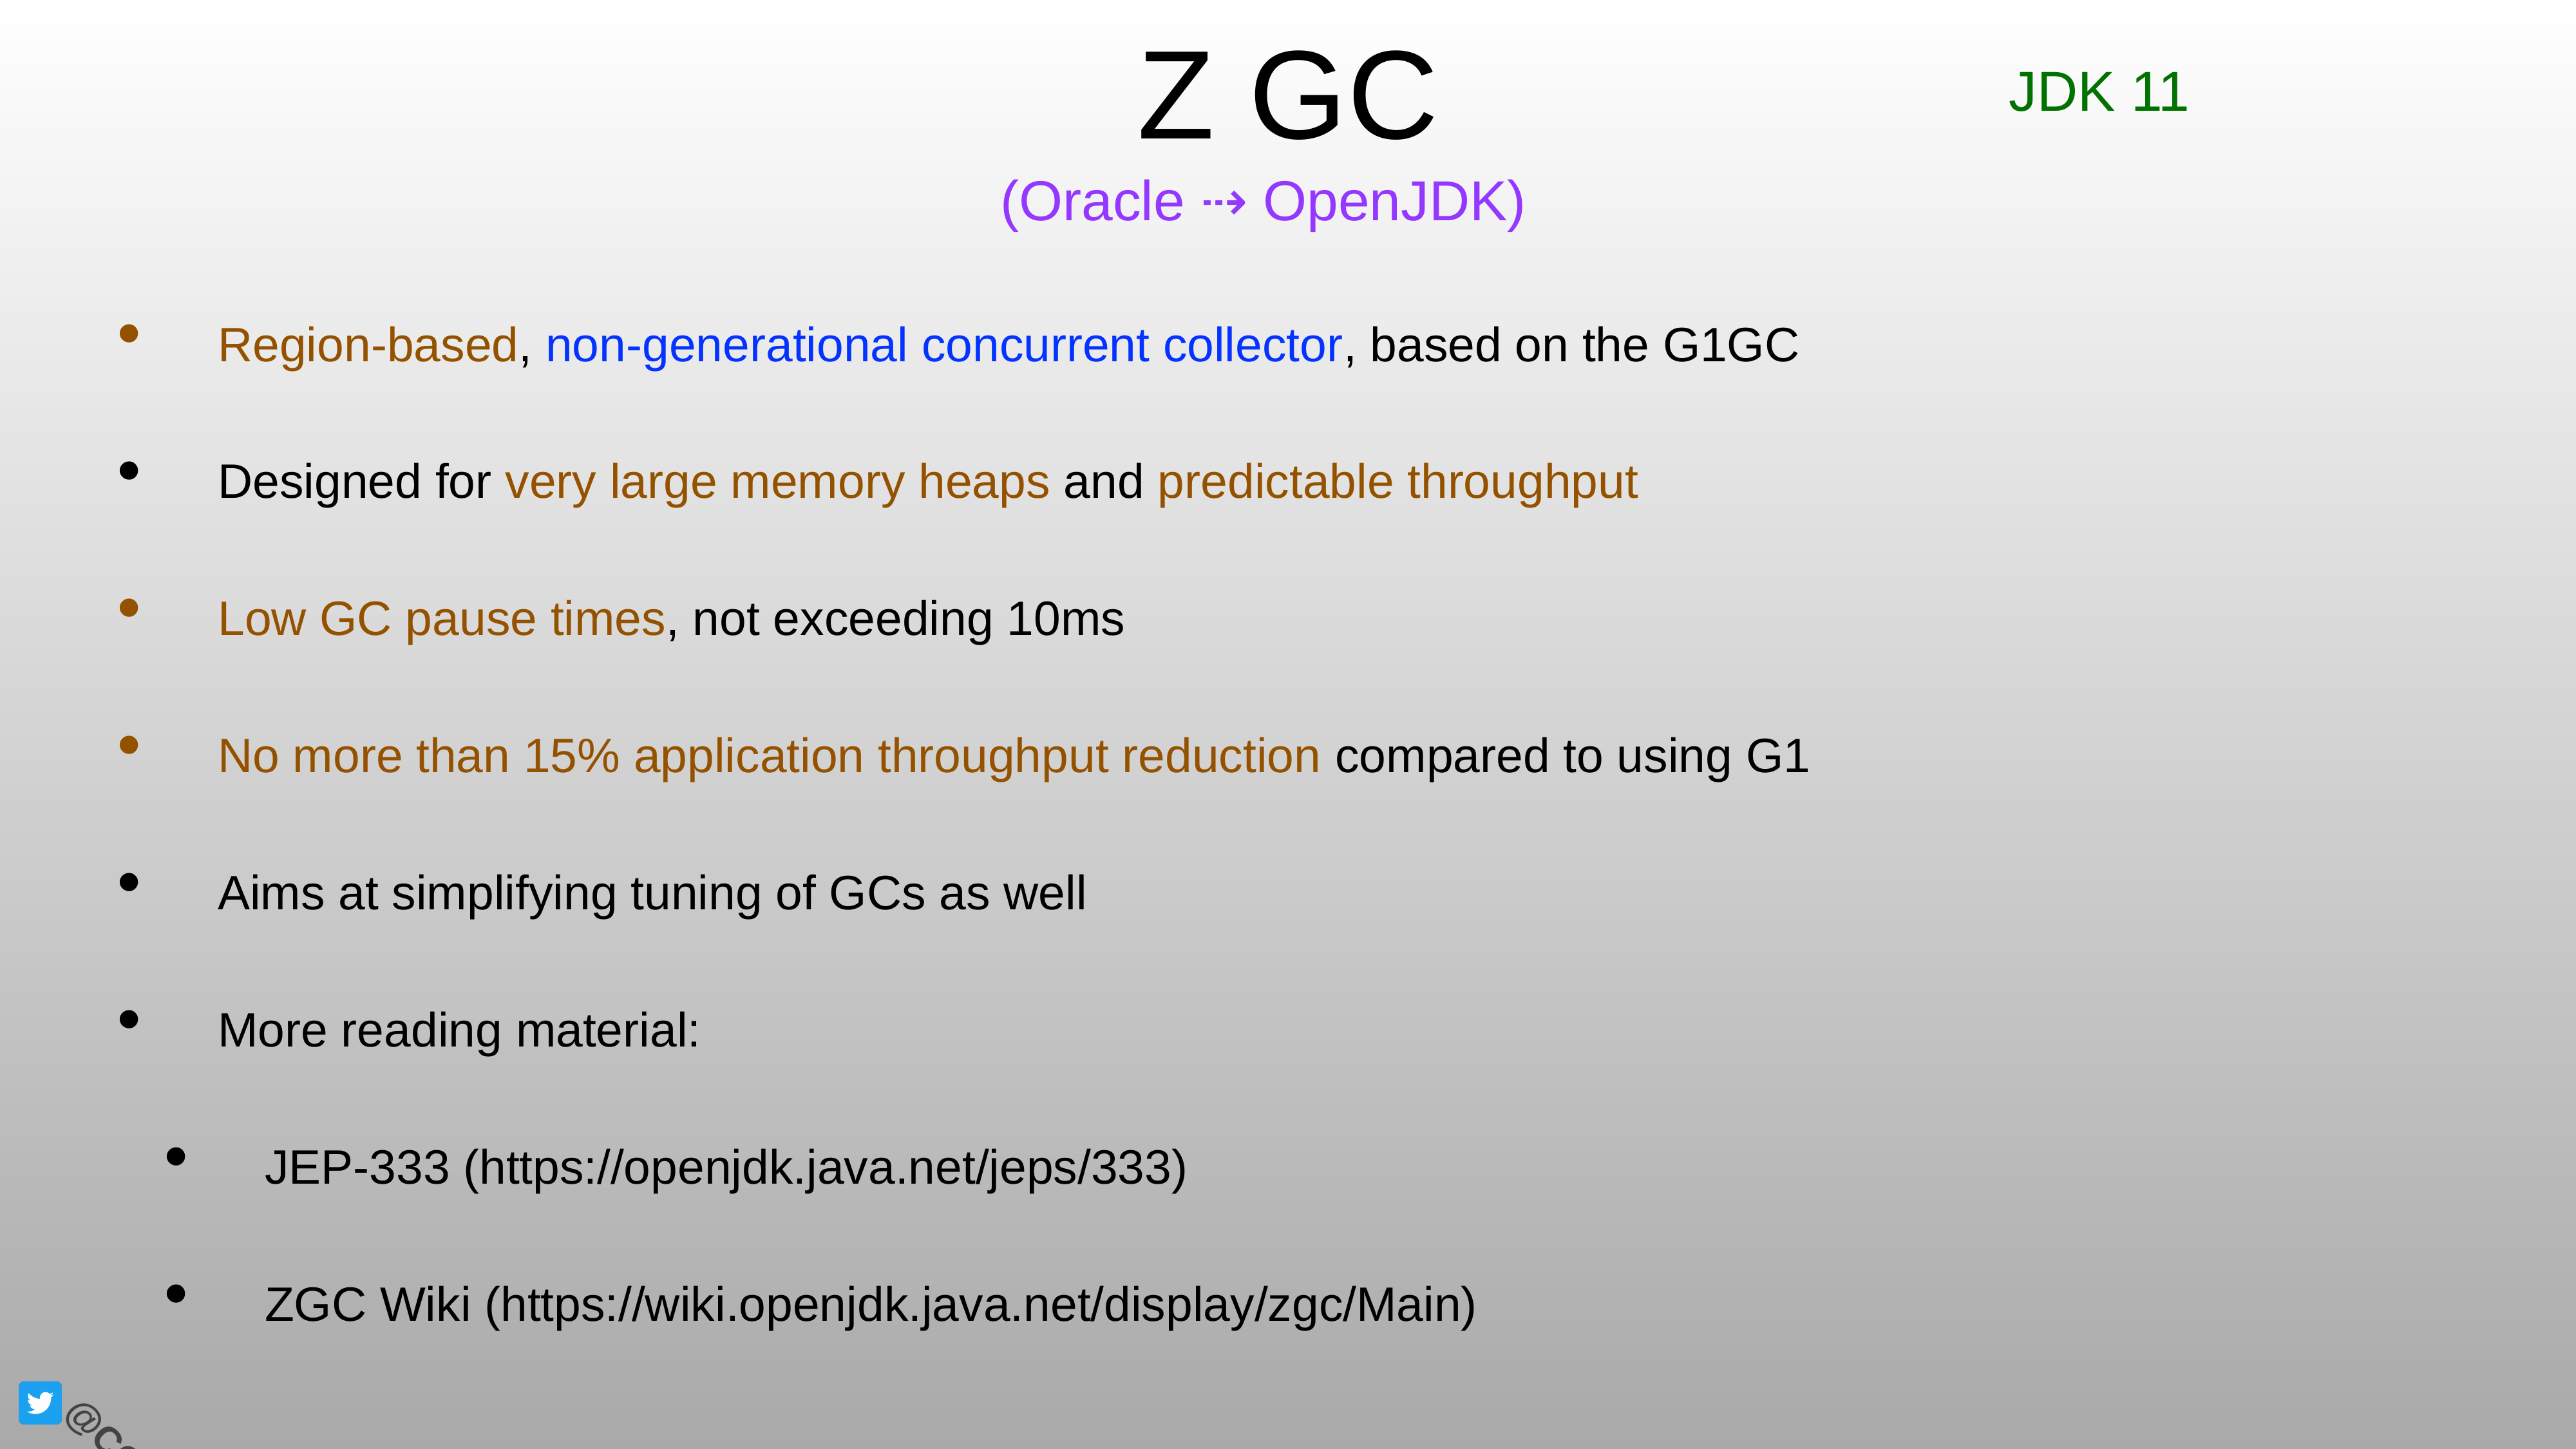

# Z GC
JDK 11
(Oracle ⇢ OpenJDK)
Region-based, non-generational concurrent collector, based on the G1GC
Designed for very large memory heaps and predictable throughput
Low GC pause times, not exceeding 10ms
No more than 15% application throughput reduction compared to using G1
Aims at simplifying tuning of GCs as well
More reading material:
JEP-333 (https://openjdk.java.net/jeps/333)
ZGC Wiki (https://wiki.openjdk.java.net/display/zgc/Main)
60